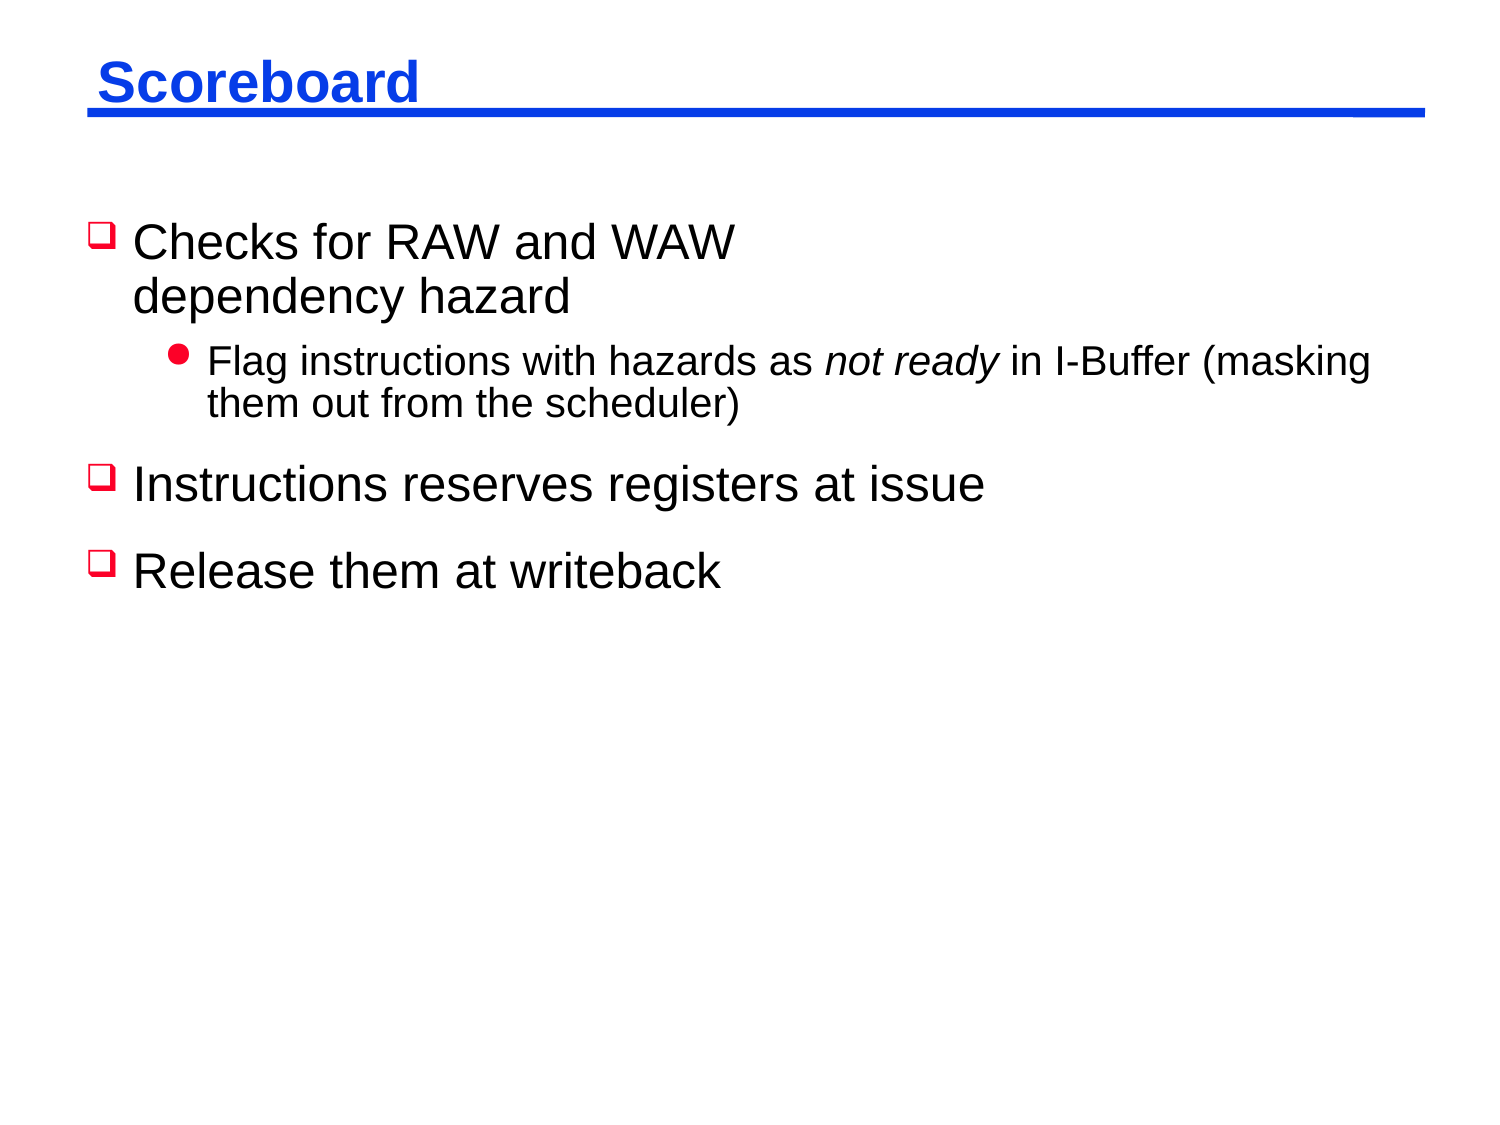

# Scoreboard
Checks for RAW and WAW
dependency hazard
Flag instructions with hazards as not ready in I-Buffer (masking them out from the scheduler)
Instructions reserves registers at issue
Release them at writeback